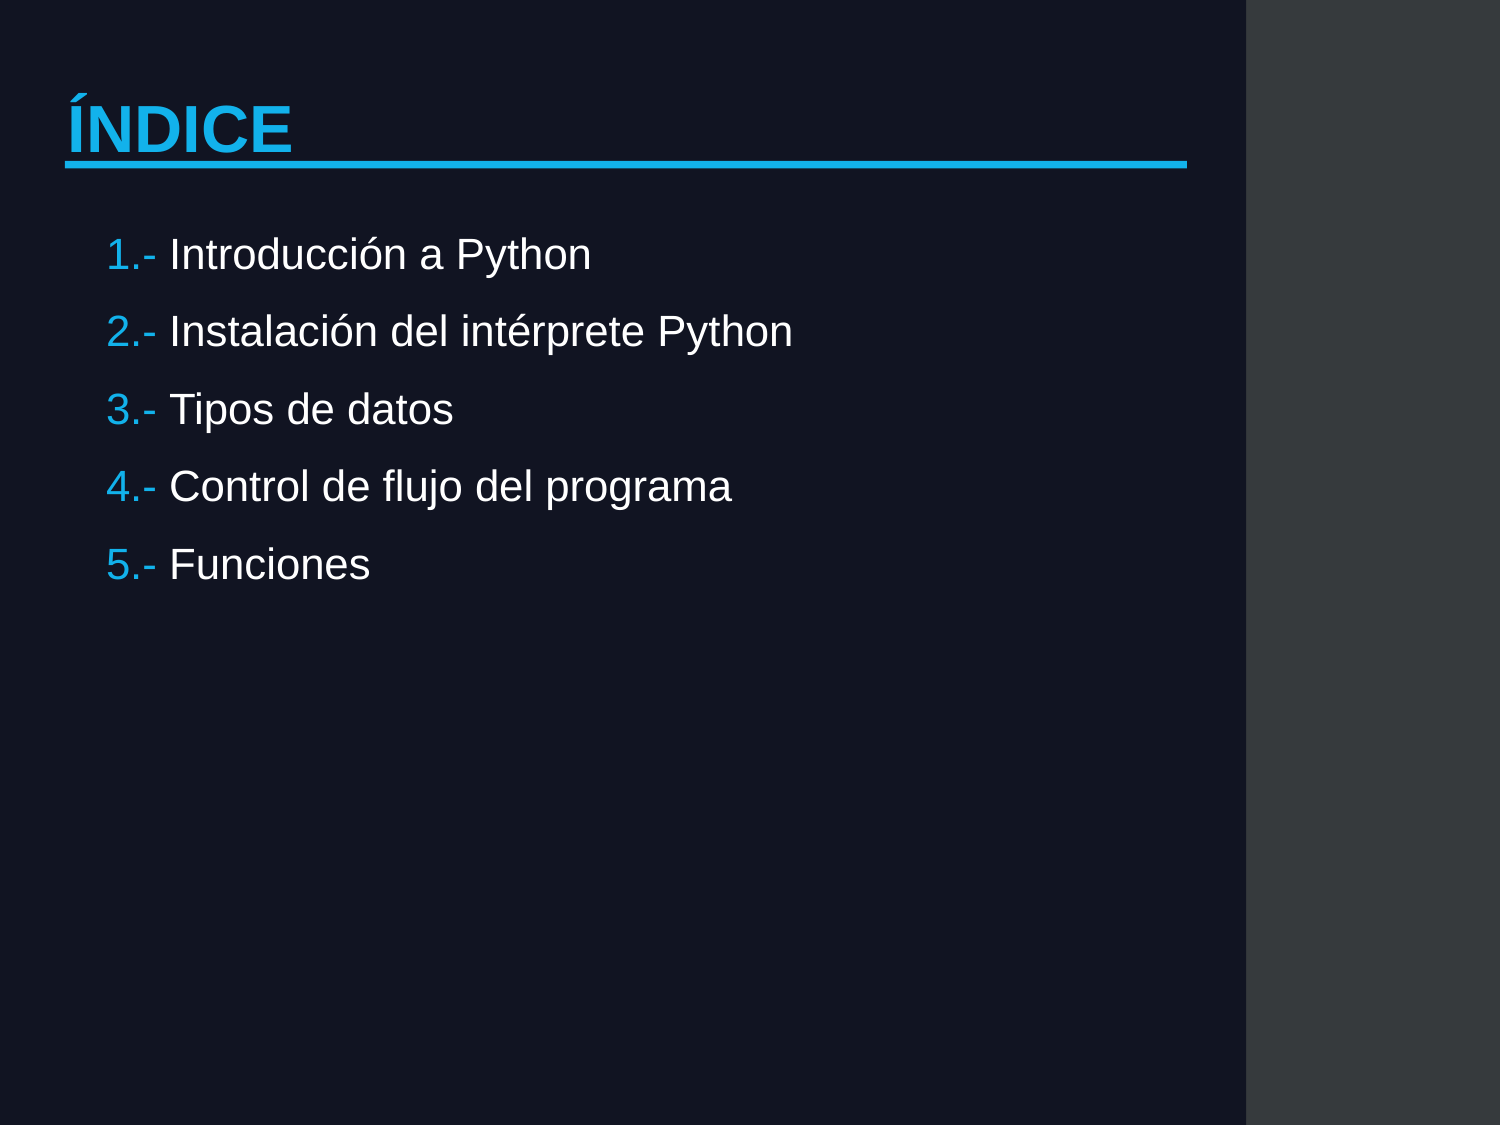

ÍNDICE

1.- Introducción a Python
2.- Instalación del intérprete Python
3.- Tipos de datos
4.- Control de flujo del programa
5.- Funciones